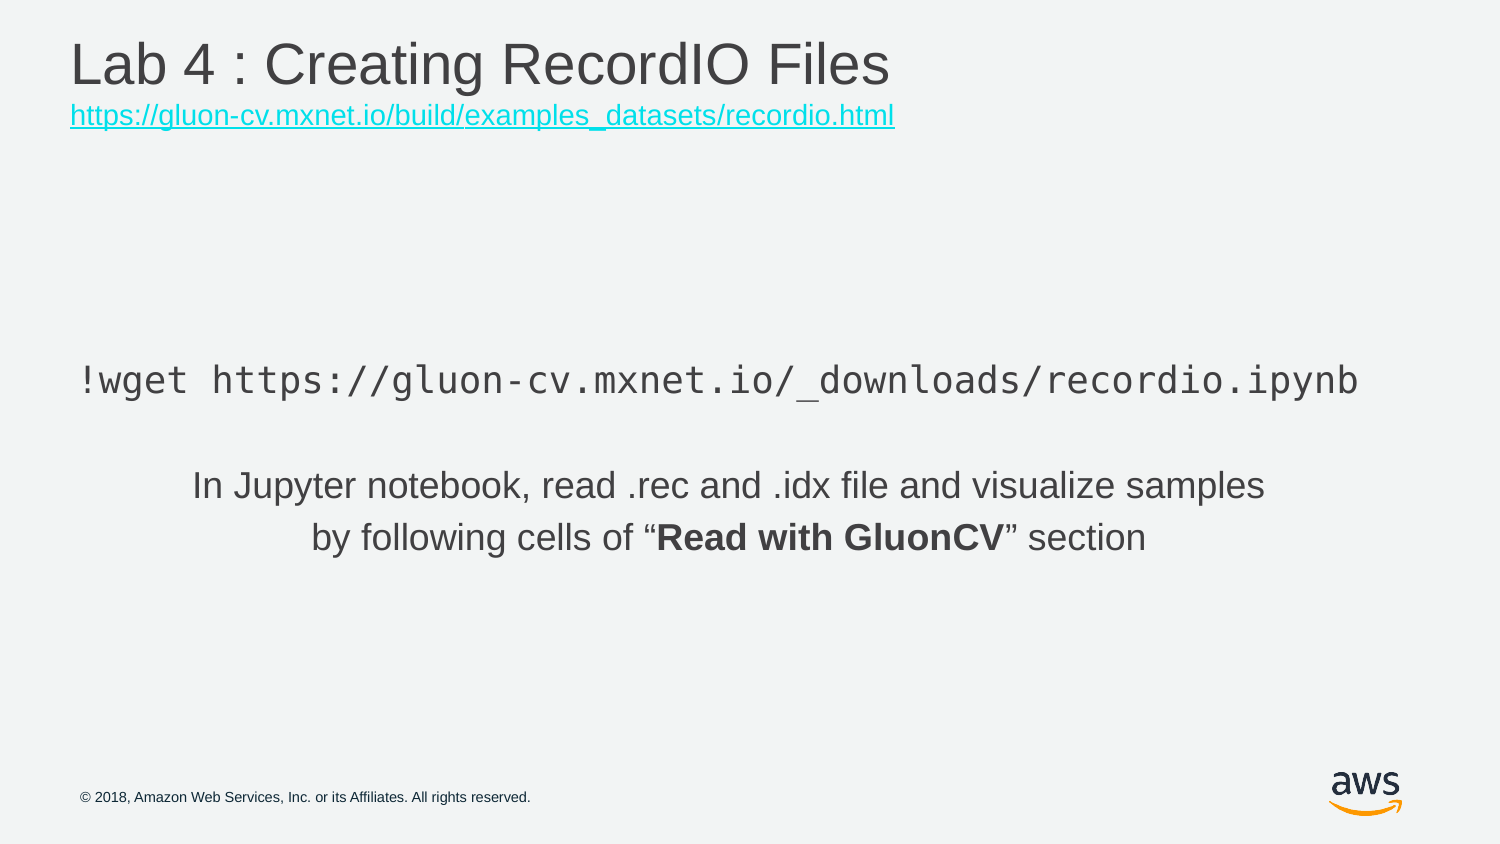

# Lab 4 : Creating RecordIO Files https://gluon-cv.mxnet.io/build/examples_datasets/recordio.html
!wget https://gluon-cv.mxnet.io/_downloads/recordio.ipynb

In Jupyter notebook, read .rec and .idx file and visualize samples
by following cells of “Read with GluonCV” section